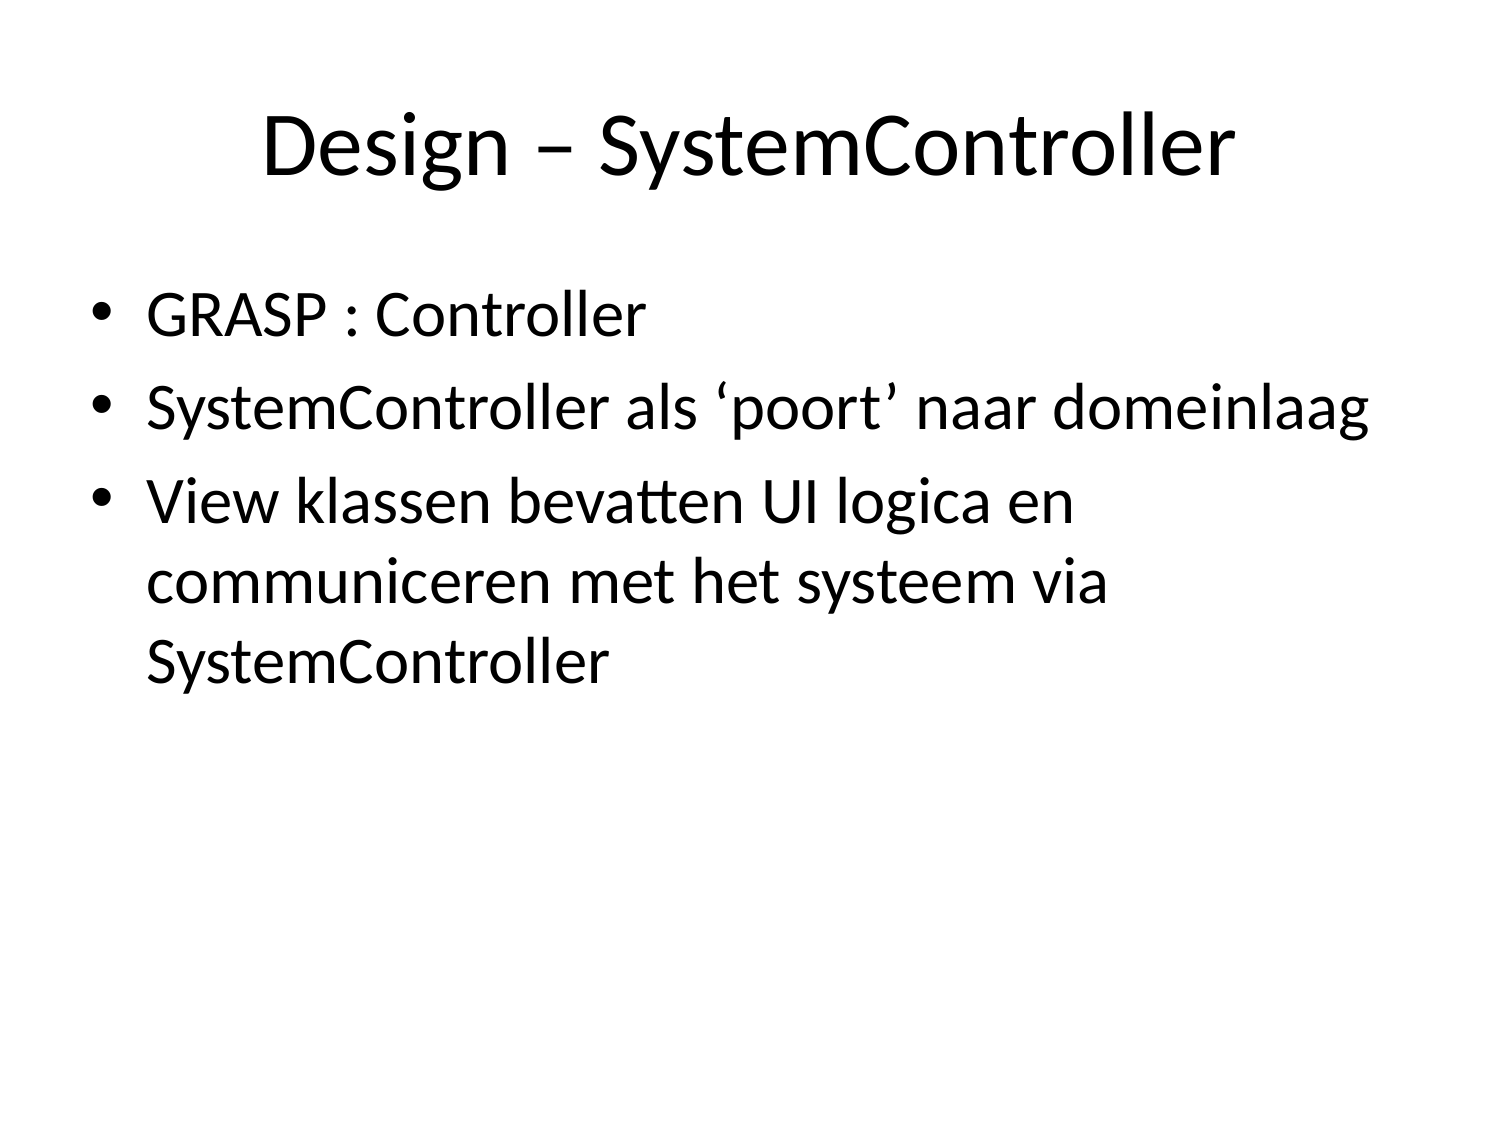

# Design – SystemController
GRASP : Controller
SystemController als ‘poort’ naar domeinlaag
View klassen bevatten UI logica en communiceren met het systeem via SystemController